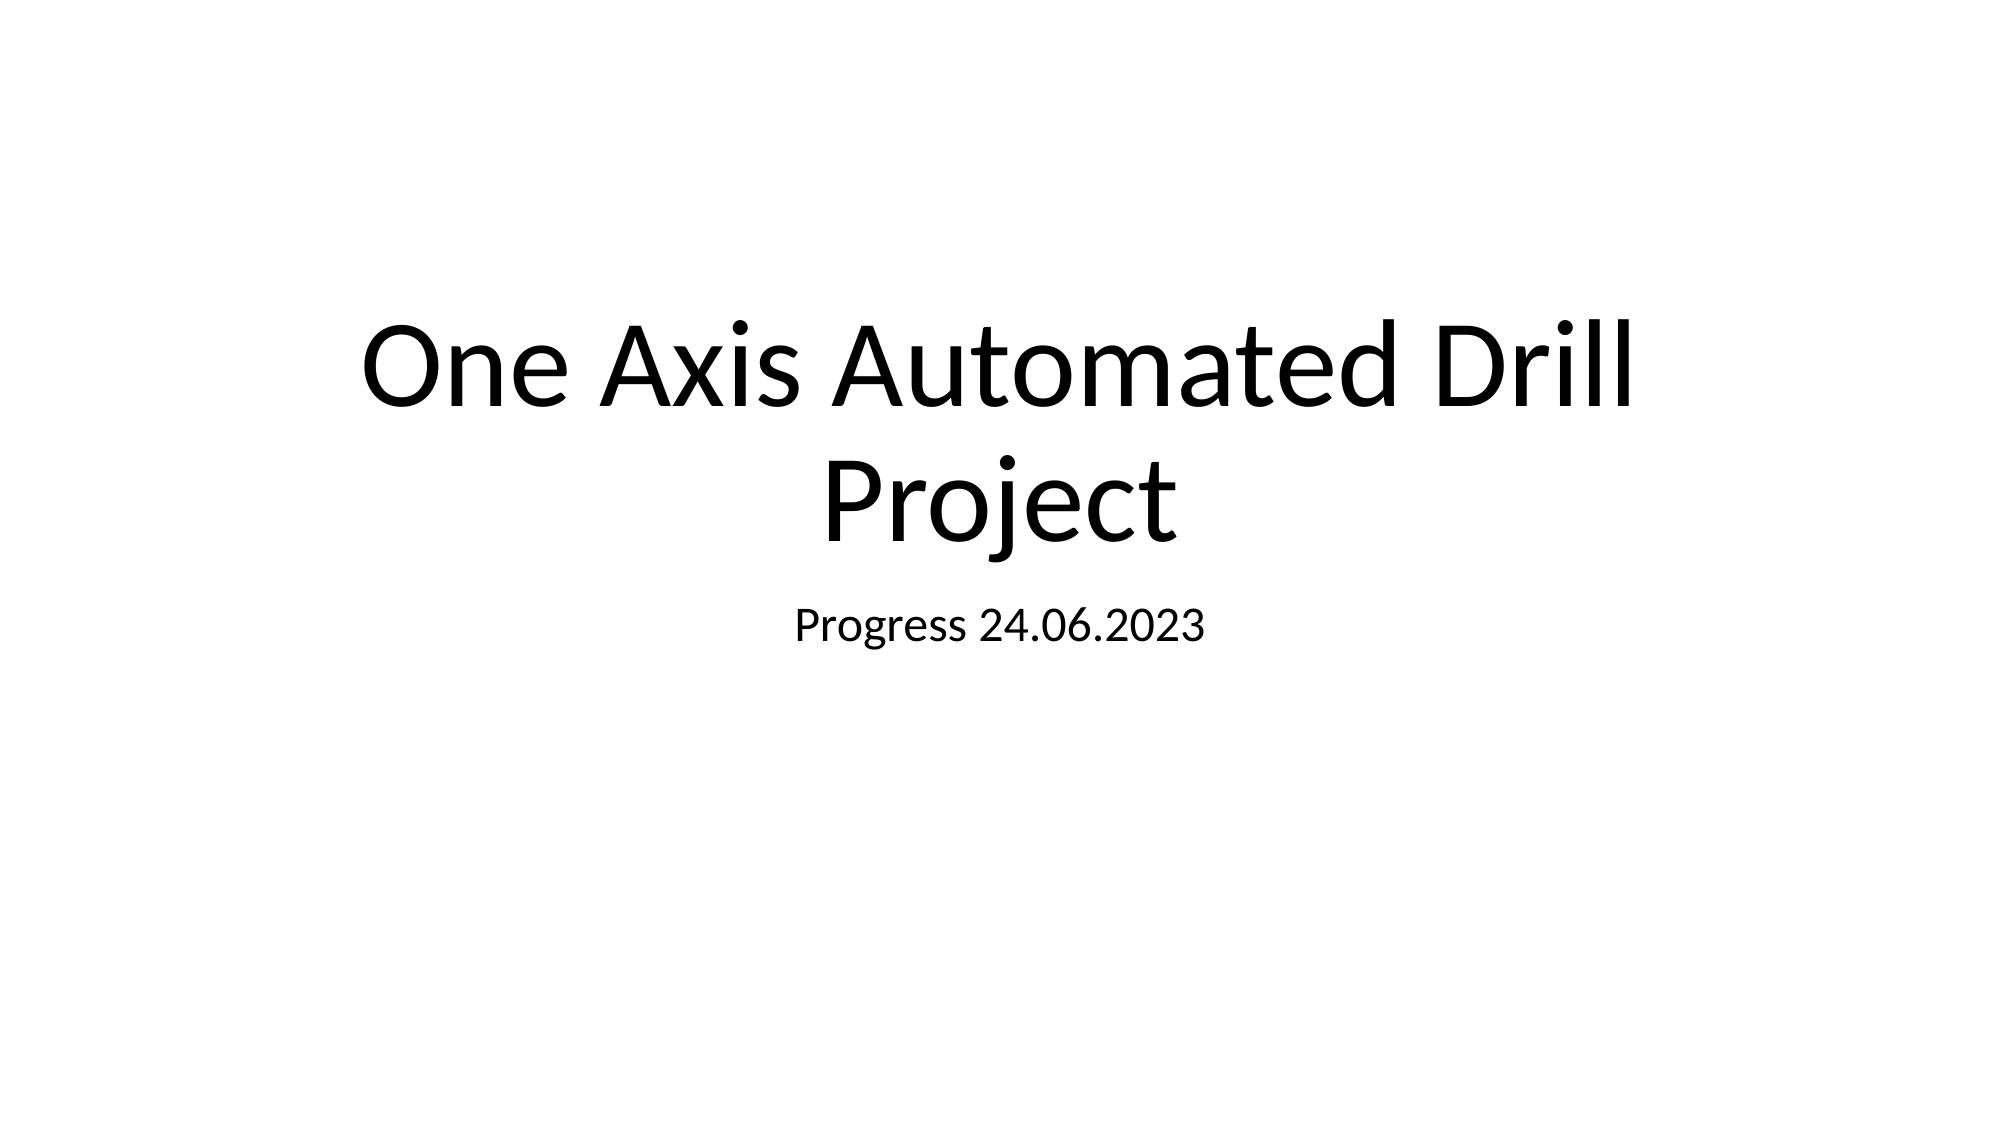

# One Axis Automated Drill Project
Progress 24.06.2023